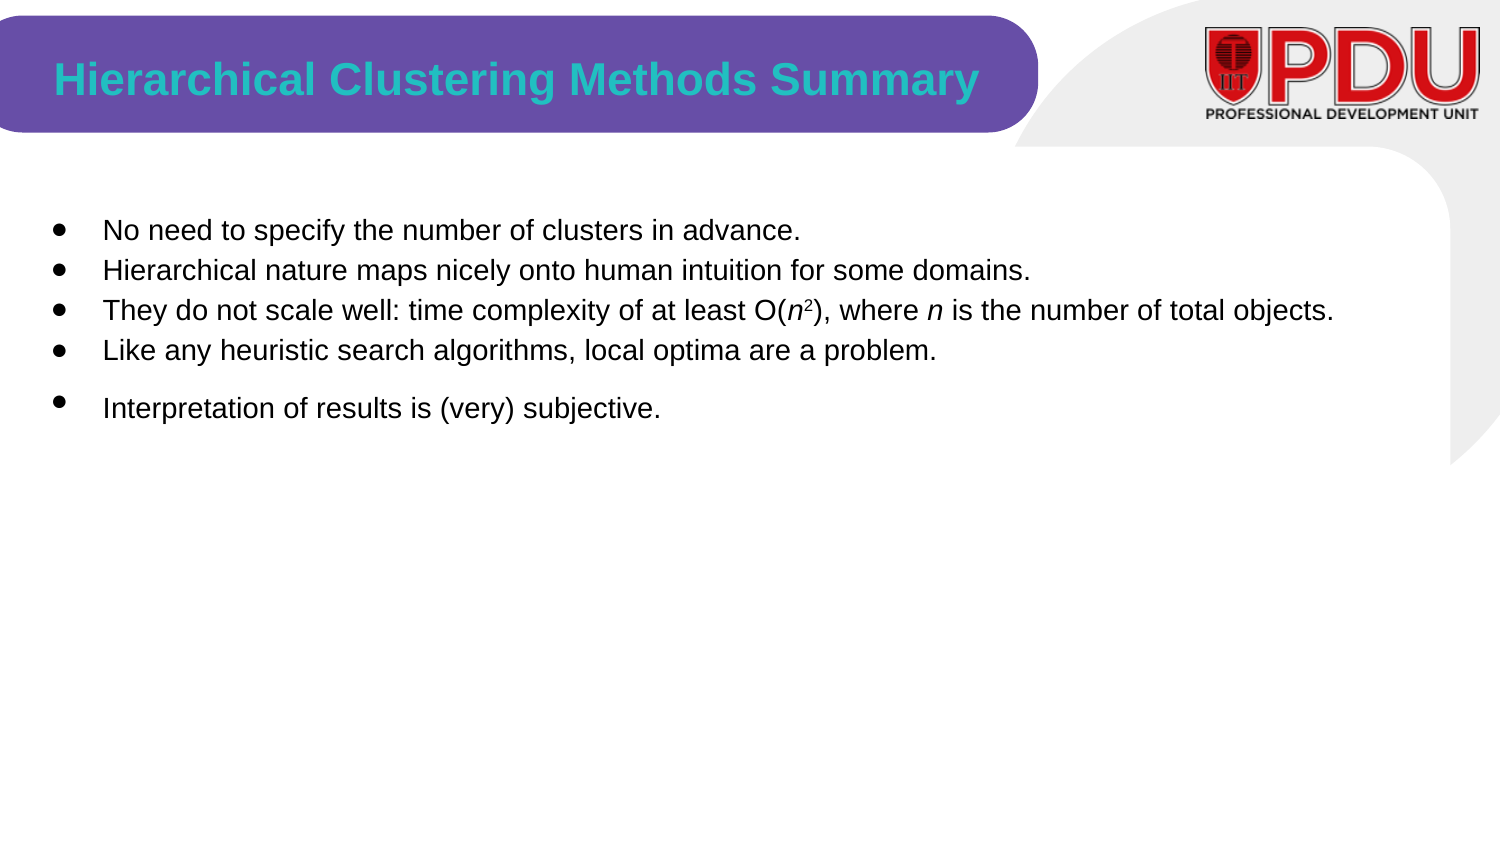

Hierarchical Clustering Methods Summary
No need to specify the number of clusters in advance.
Hierarchical nature maps nicely onto human intuition for some domains.
They do not scale well: time complexity of at least O(n2), where n is the number of total objects.
Like any heuristic search algorithms, local optima are a problem.
Interpretation of results is (very) subjective.